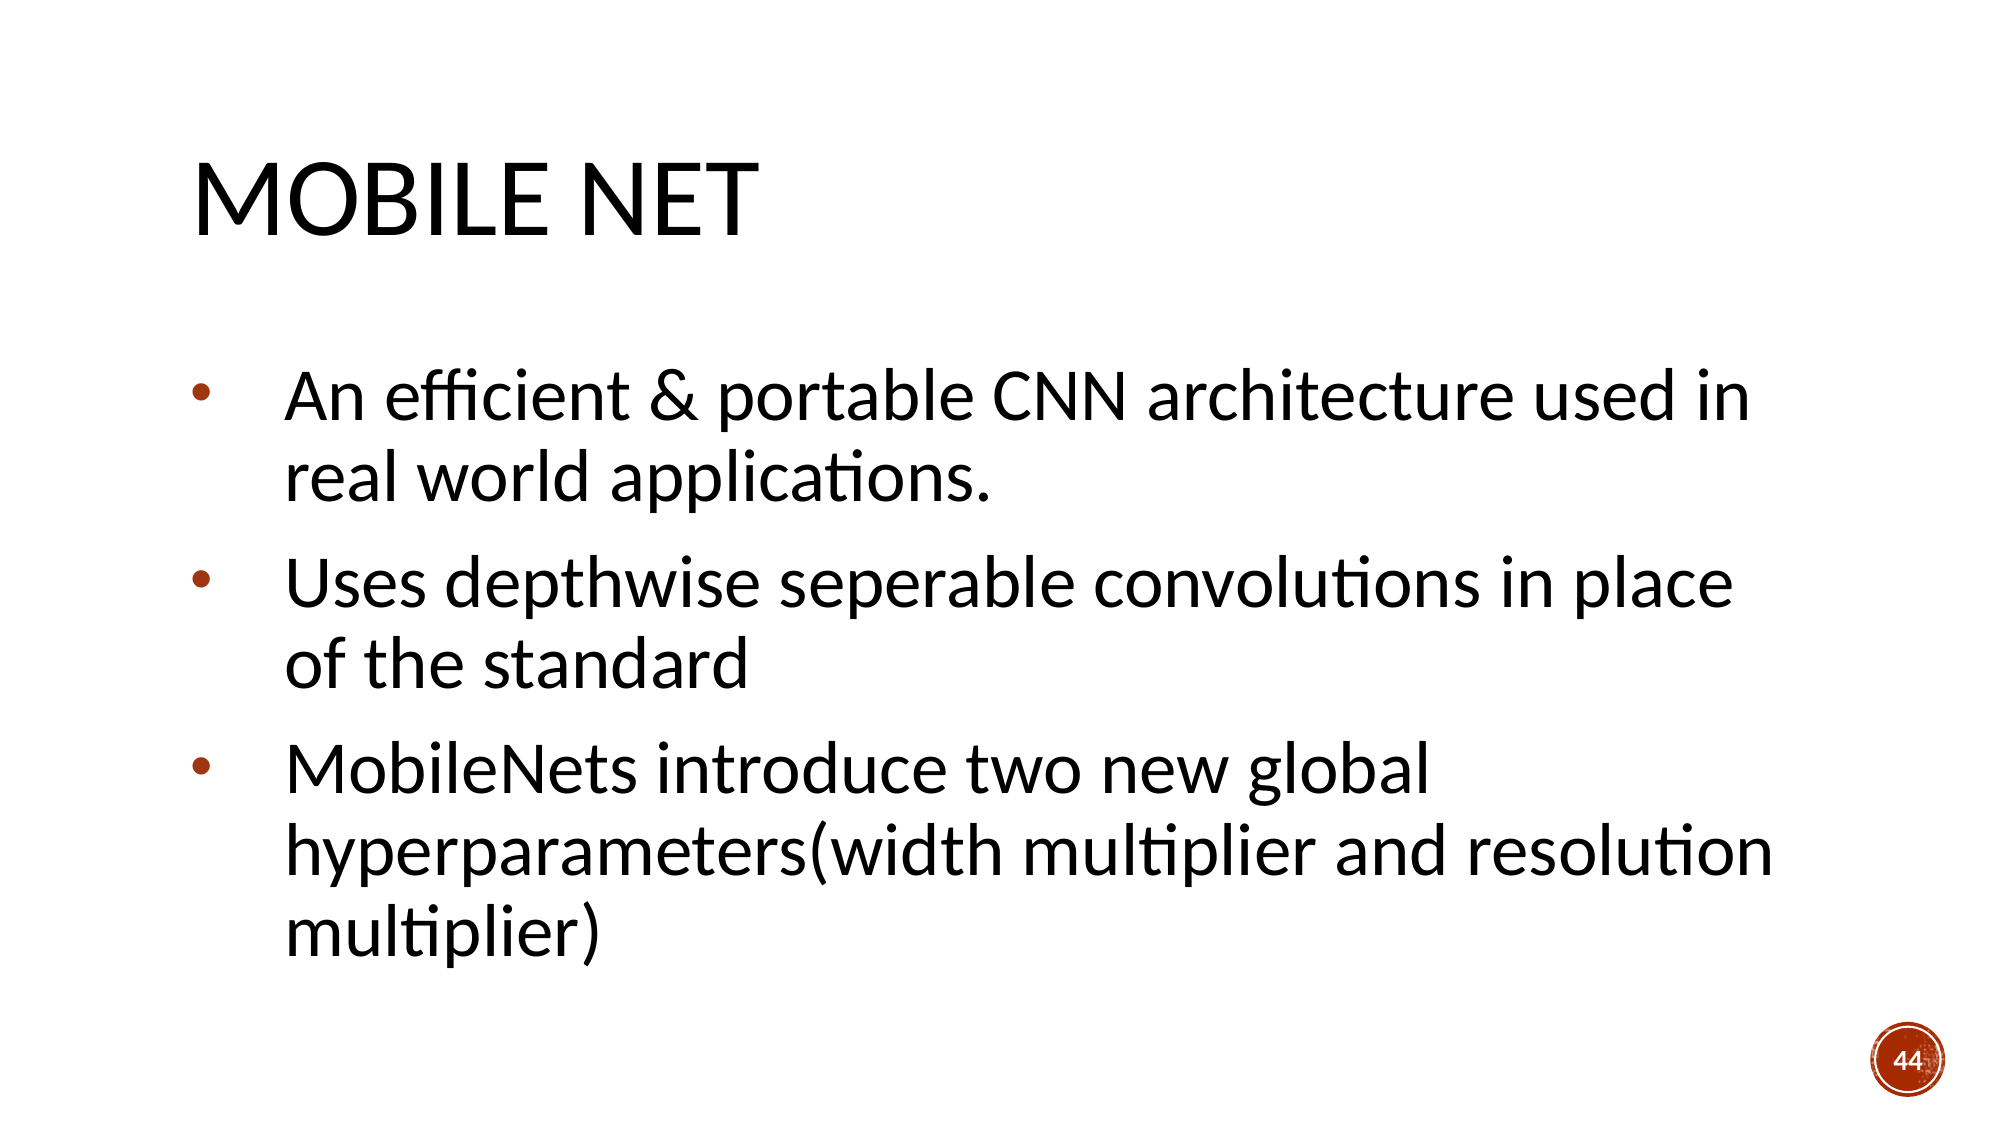

# MOBILE NET
An efficient & portable CNN architecture used in real world applications.
Uses depthwise seperable convolutions in place of the standard
MobileNets introduce two new global hyperparameters(width multiplier and resolution multiplier)

44